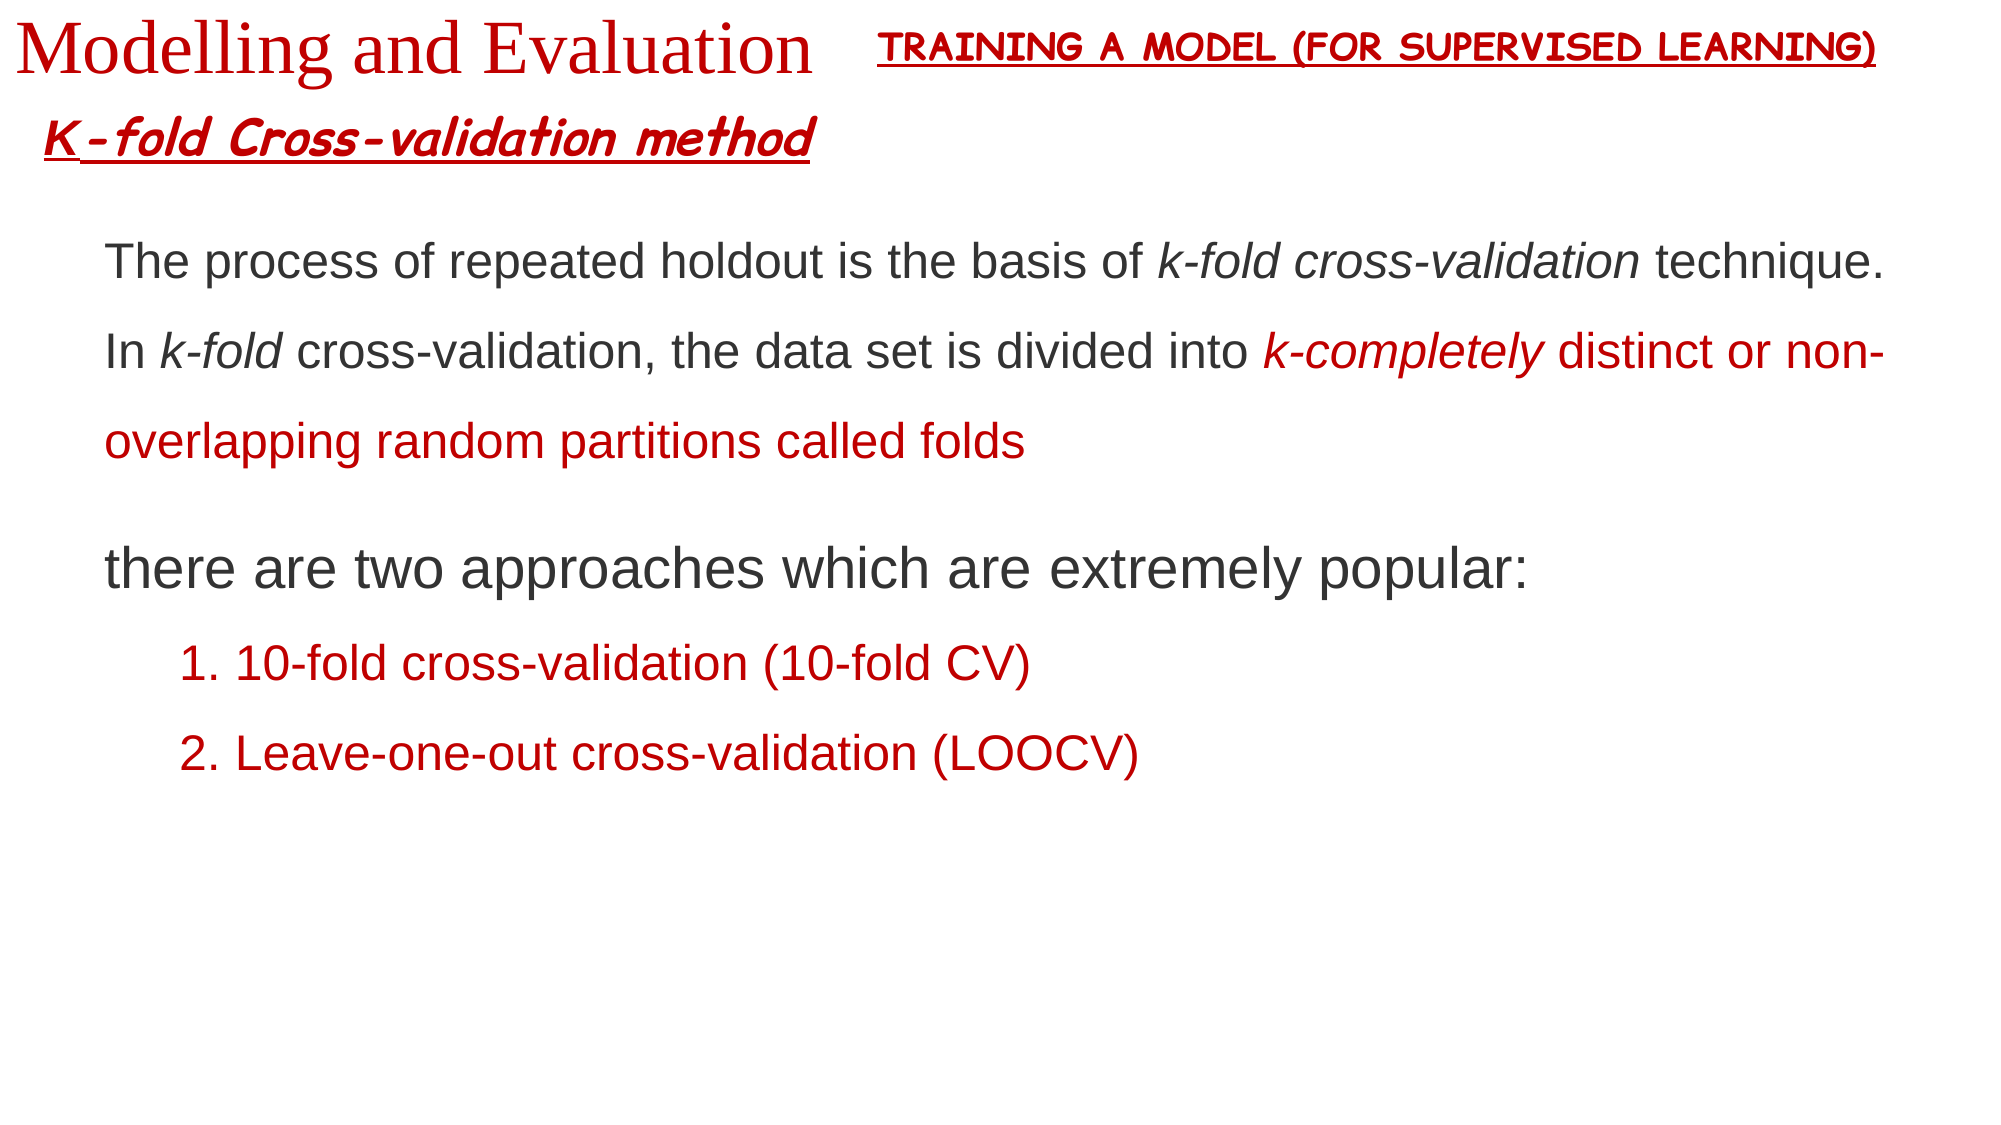

# Modelling and Evaluation
TRAINING A MODEL (FOR SUPERVISED LEARNING)
K-fold Cross-validation method
The process of repeated holdout is the basis of k-fold cross-validation technique.
In k-fold cross-validation, the data set is divided into k-completely distinct or non-overlapping random partitions called folds
there are two approaches which are extremely popular:
1. 10-fold cross-validation (10-fold CV)
2. Leave-one-out cross-validation (LOOCV)